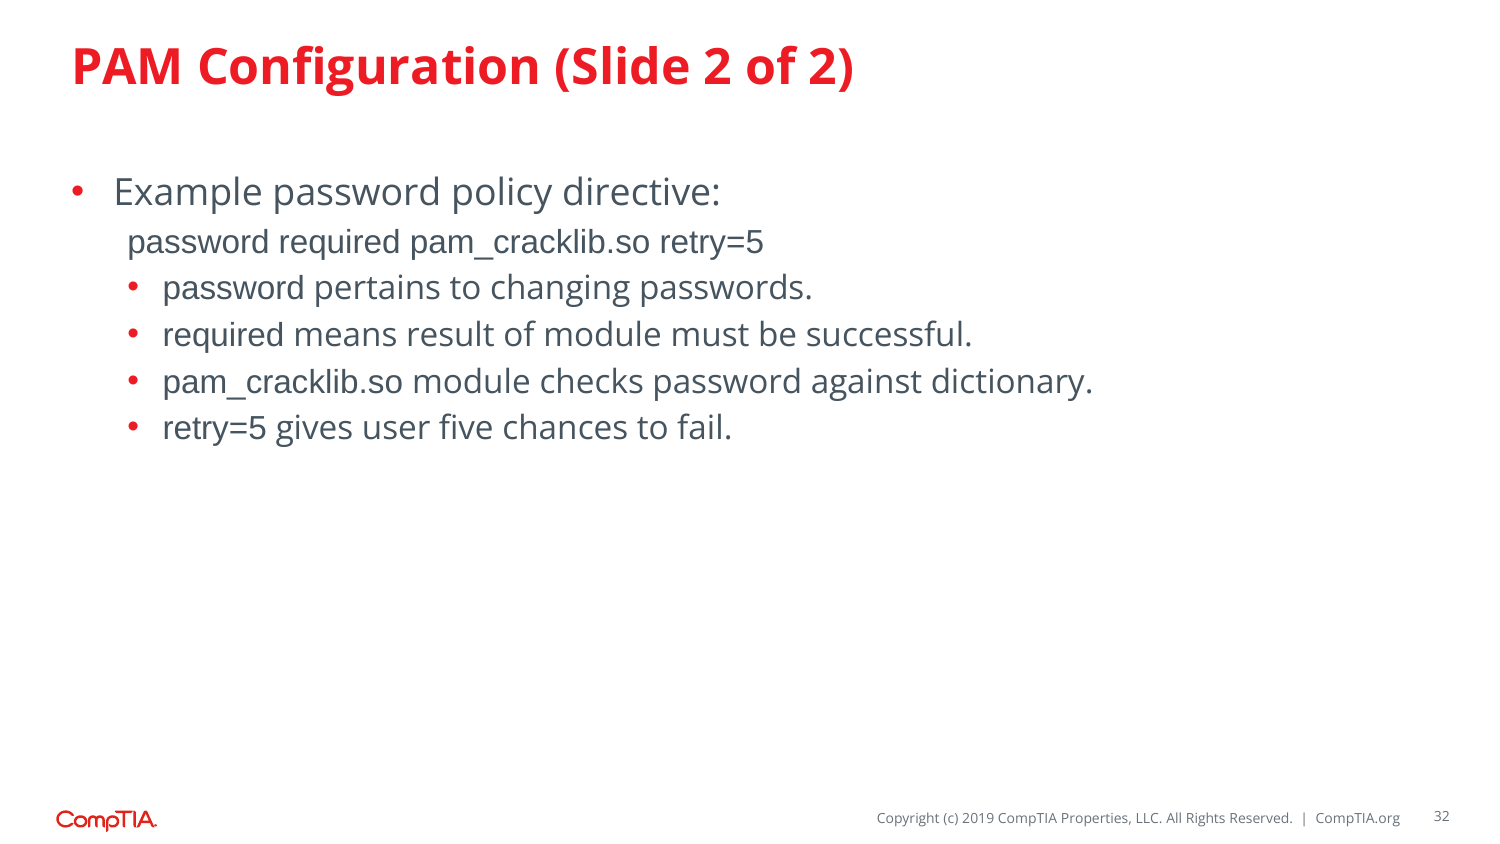

# PAM Configuration (Slide 2 of 2)
Example password policy directive:
password required pam_cracklib.so retry=5
password pertains to changing passwords.
required means result of module must be successful.
pam_cracklib.so module checks password against dictionary.
retry=5 gives user five chances to fail.
32